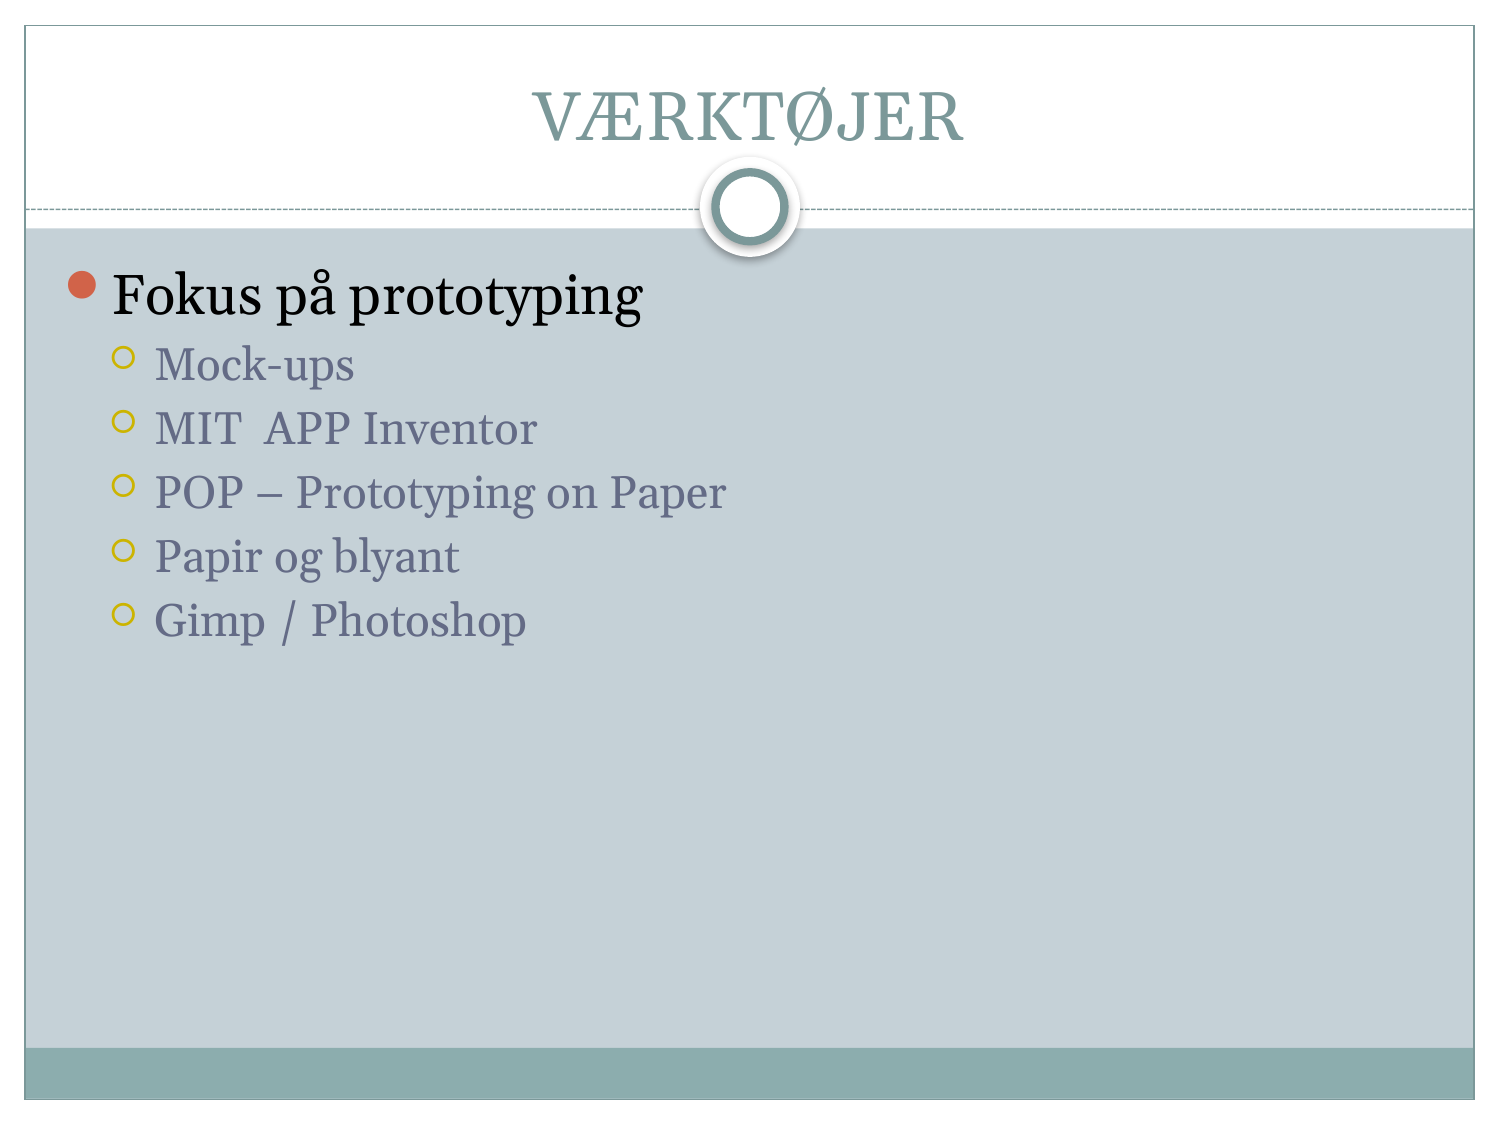

# VÆRKTØJER
Fokus på prototyping
Mock-ups
MIT  APP Inventor
POP – Prototyping on Paper
Papir og blyant
Gimp / Photoshop